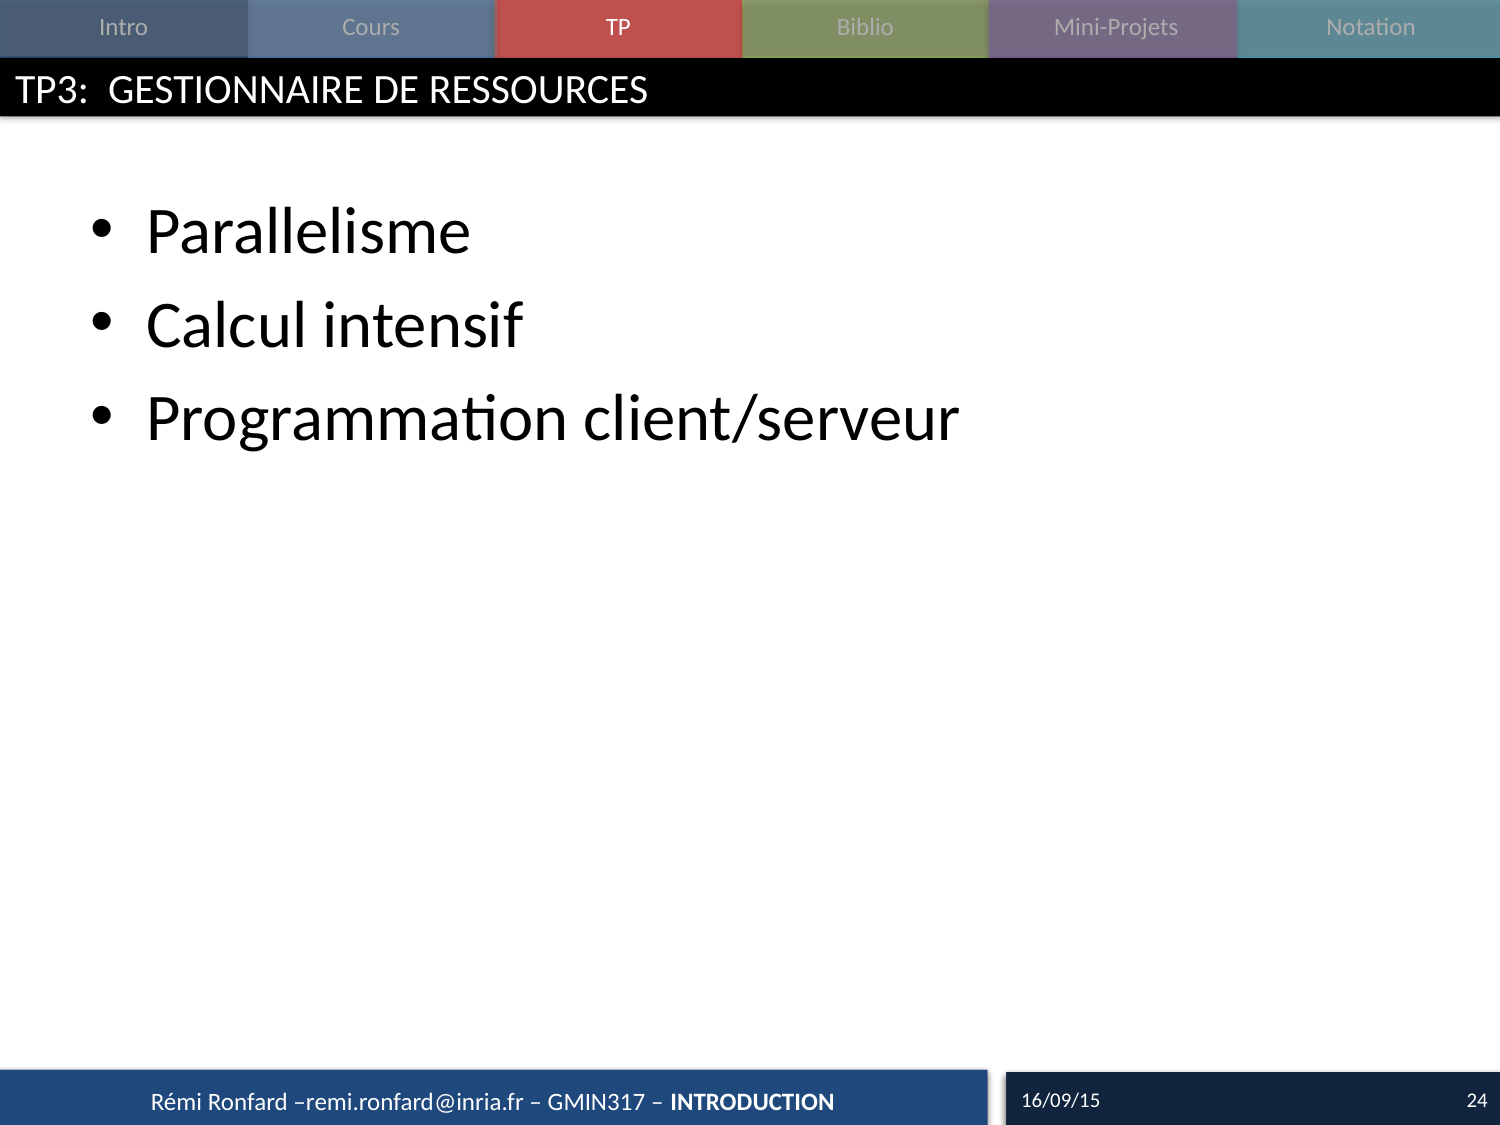

# TP3:  GESTIONNAIRE DE RESSOURCES
Parallelisme
Calcul intensif
Programmation client/serveur
16/09/15
24
Rémi Ronfard –remi.ronfard@inria.fr – GMIN317 – INTRODUCTION